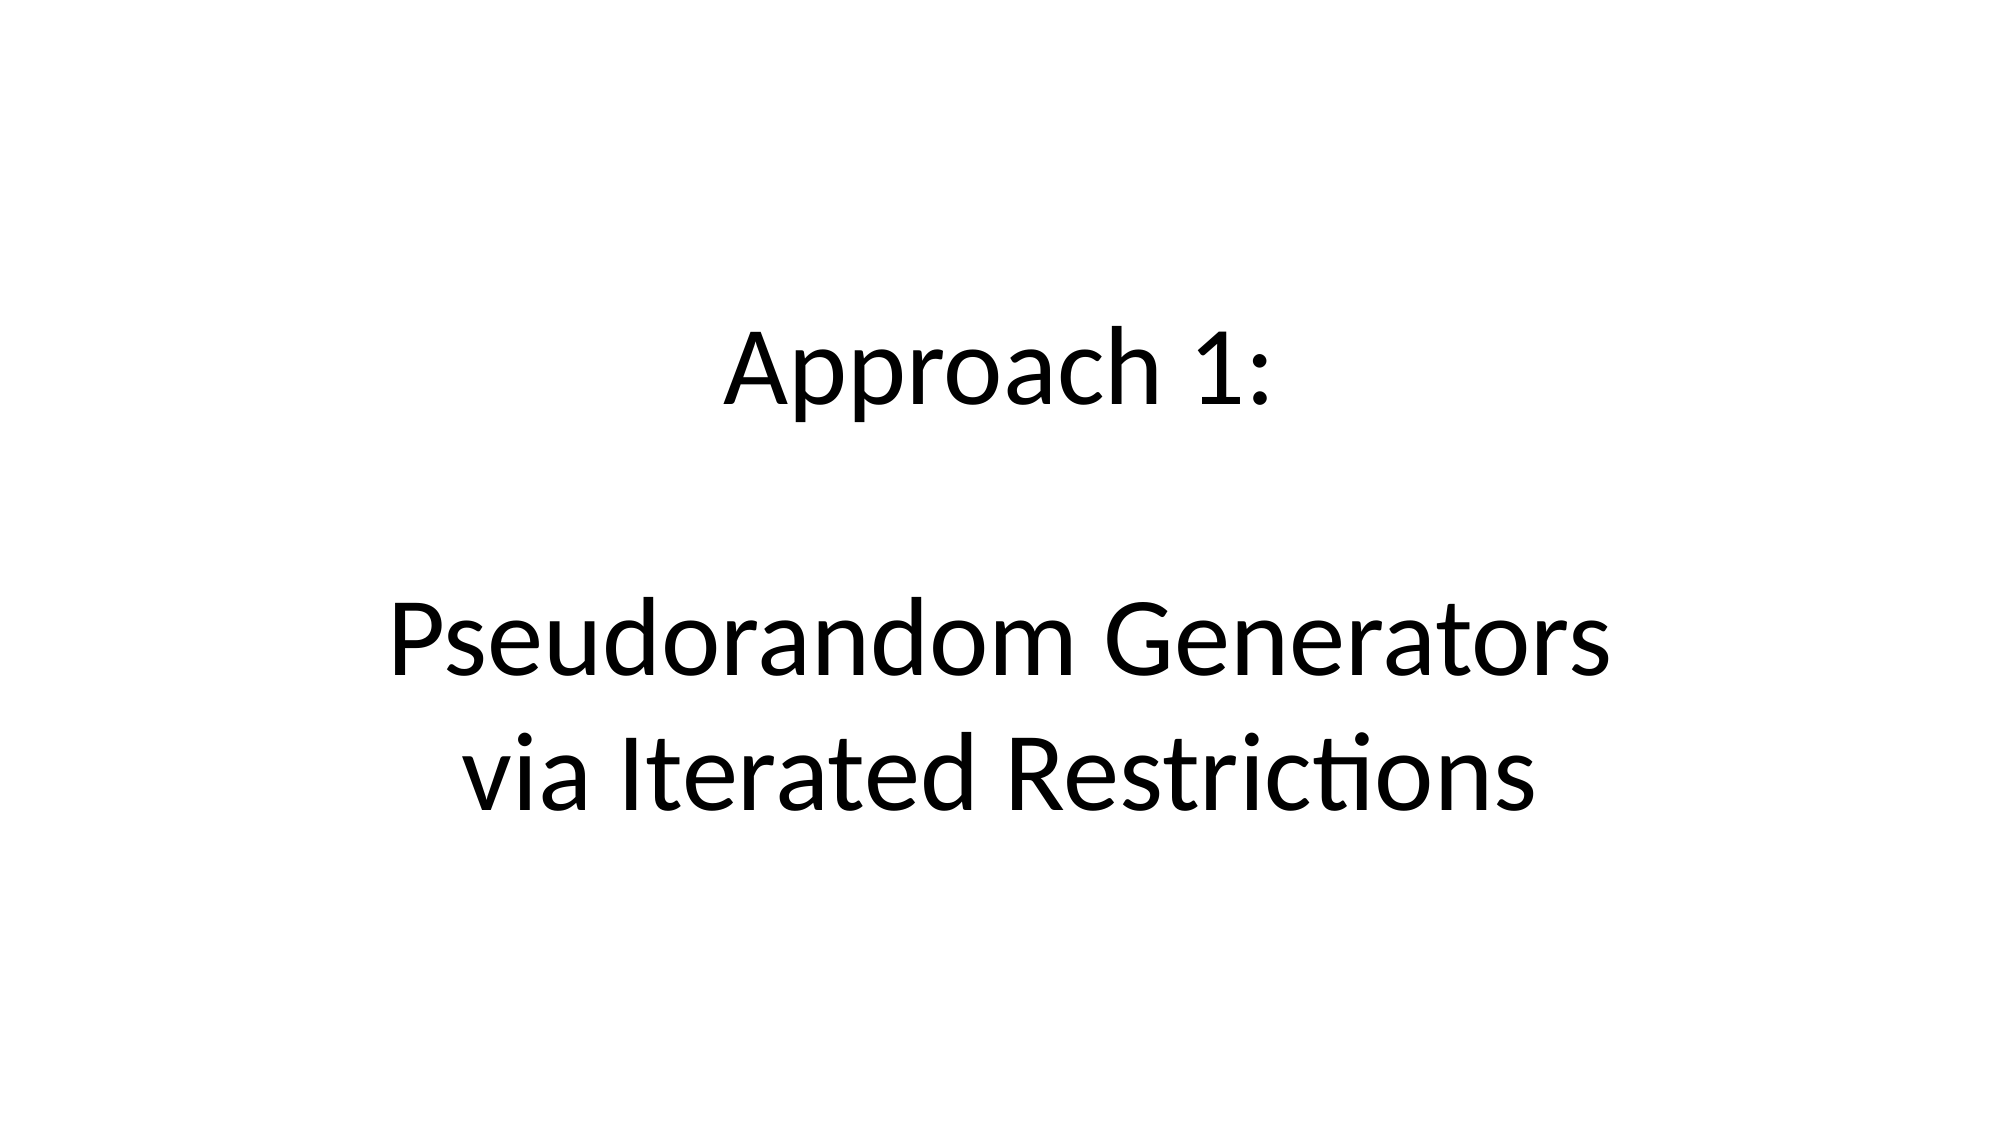

# Approach 1: Pseudorandom Generators via Iterated Restrictions